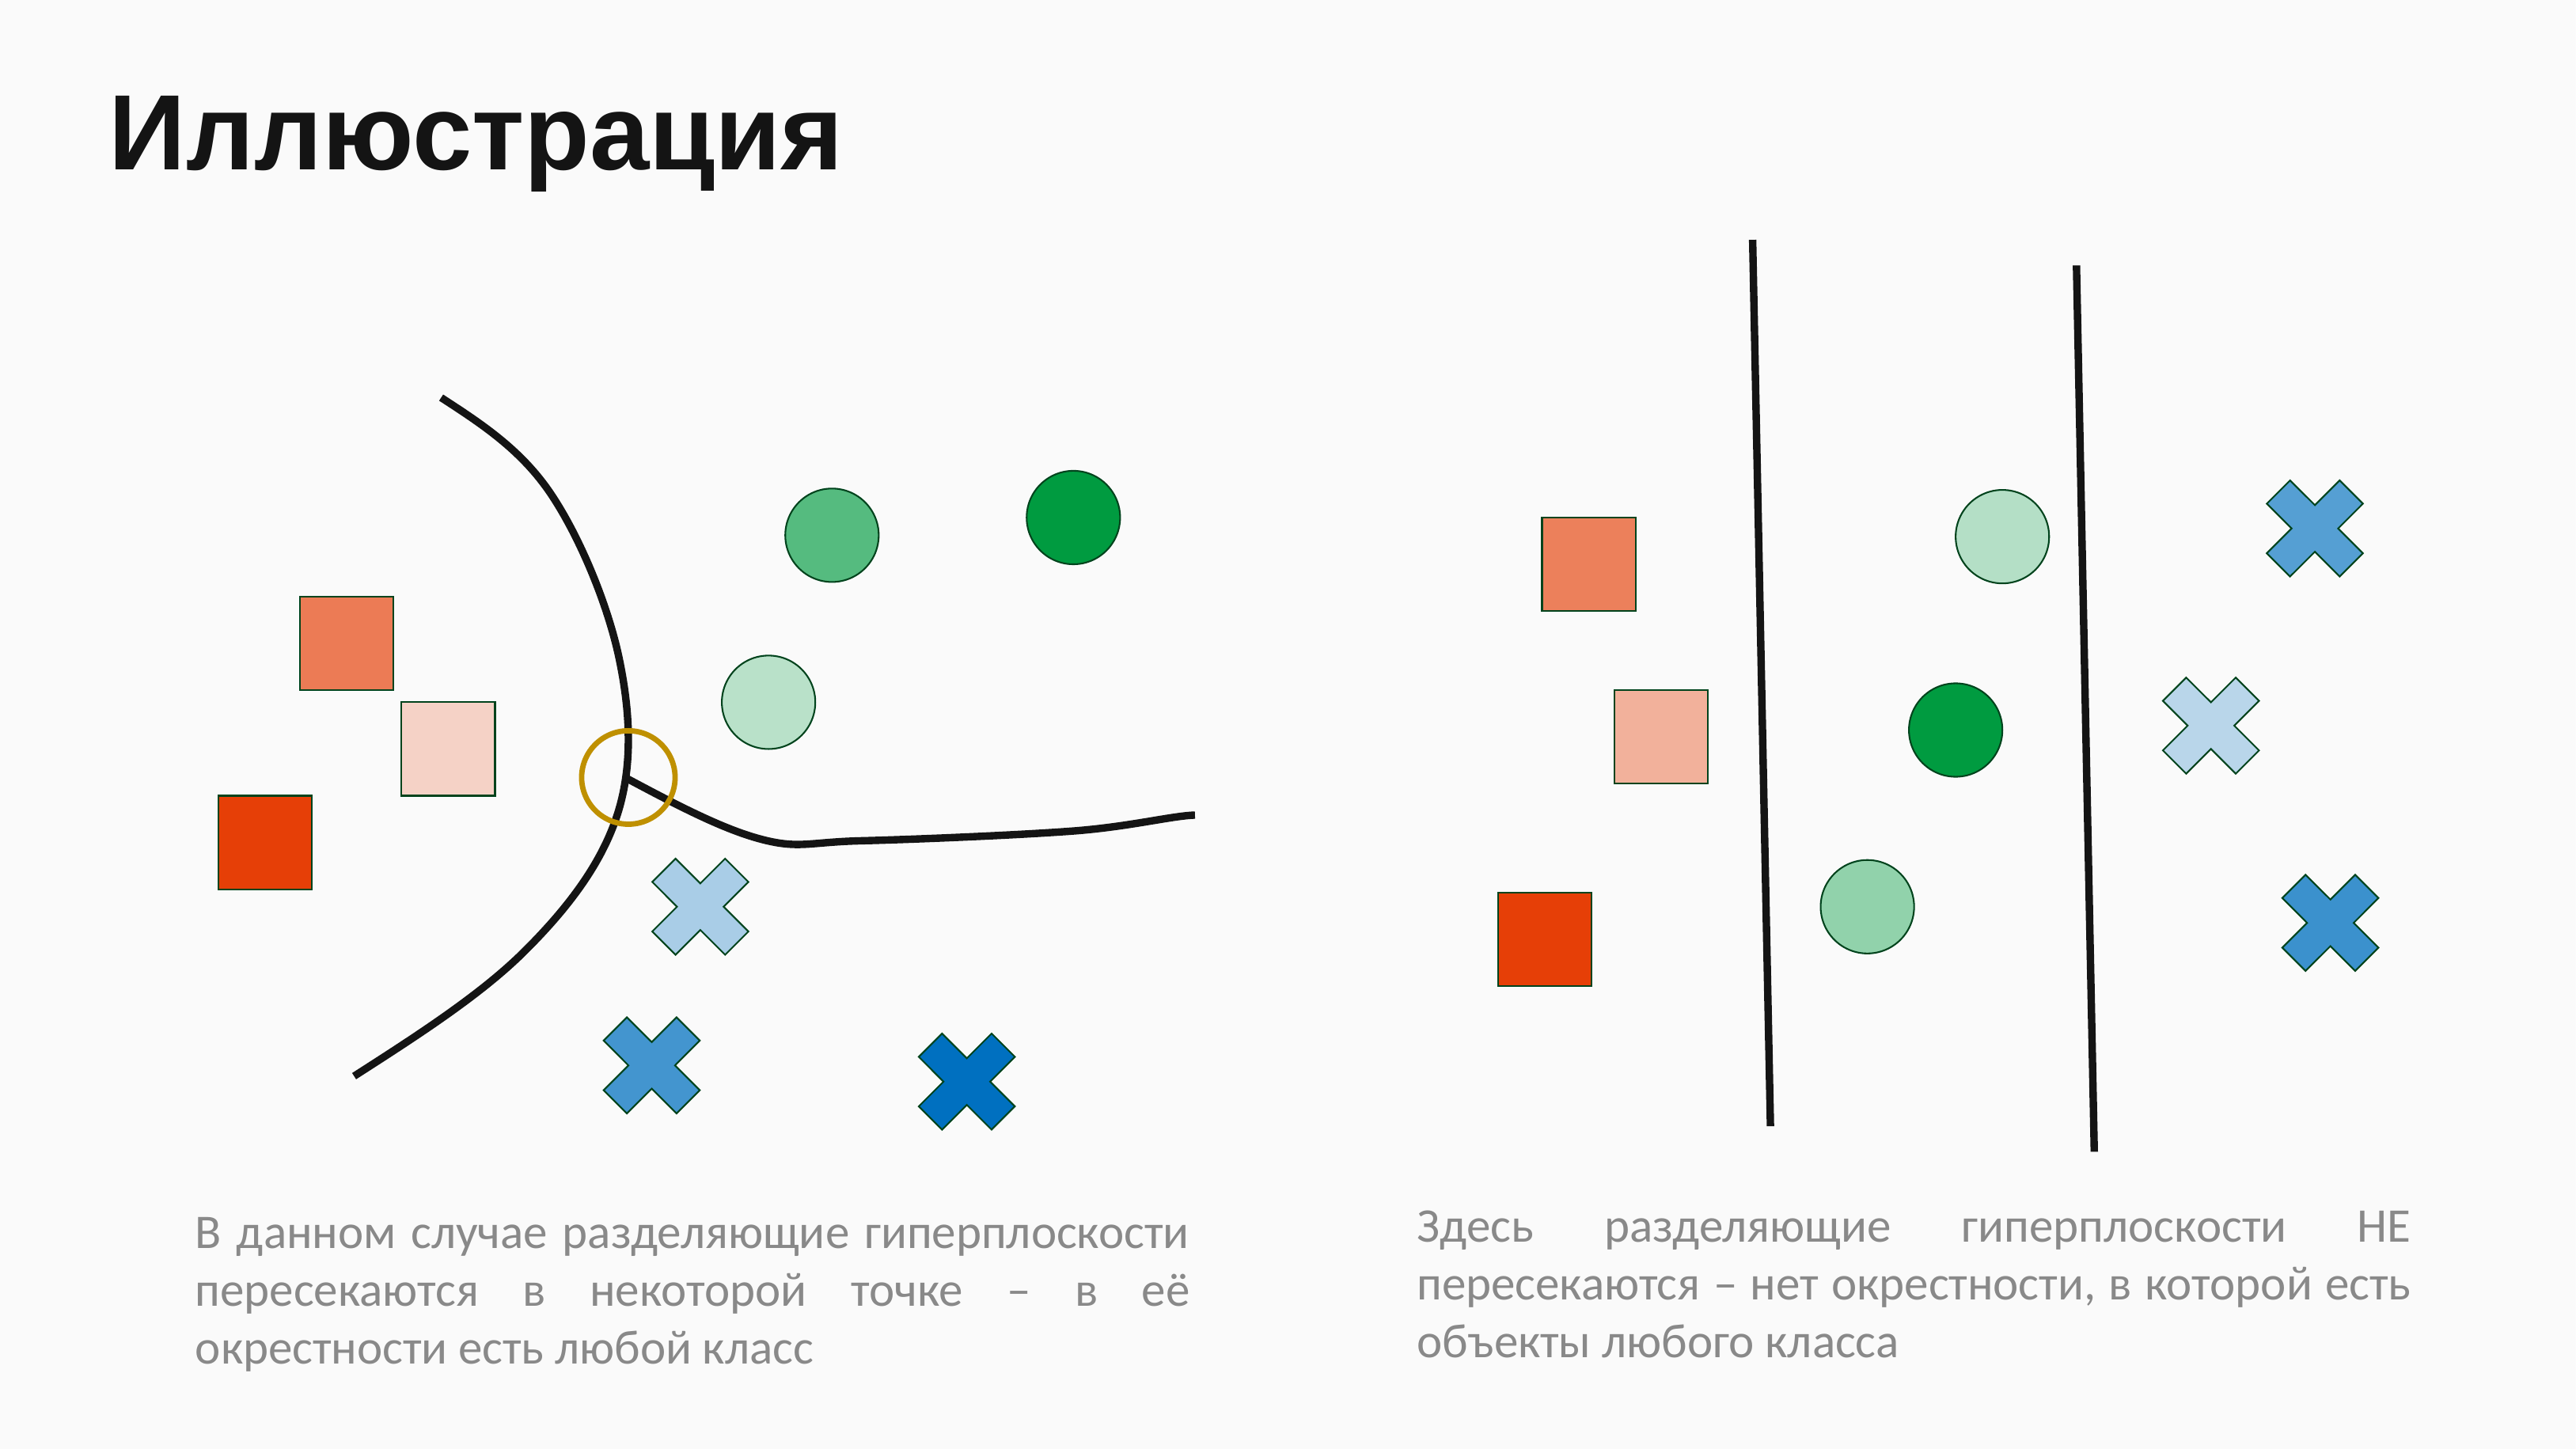

# Иллюстрация

Здесь разделяющие гиперплоскости НЕ пересекаются – нет окрестности, в которой есть объекты любого класса
В данном случае разделяющие гиперплоскости пересекаются в некоторой точке – в её окрестности есть любой класс